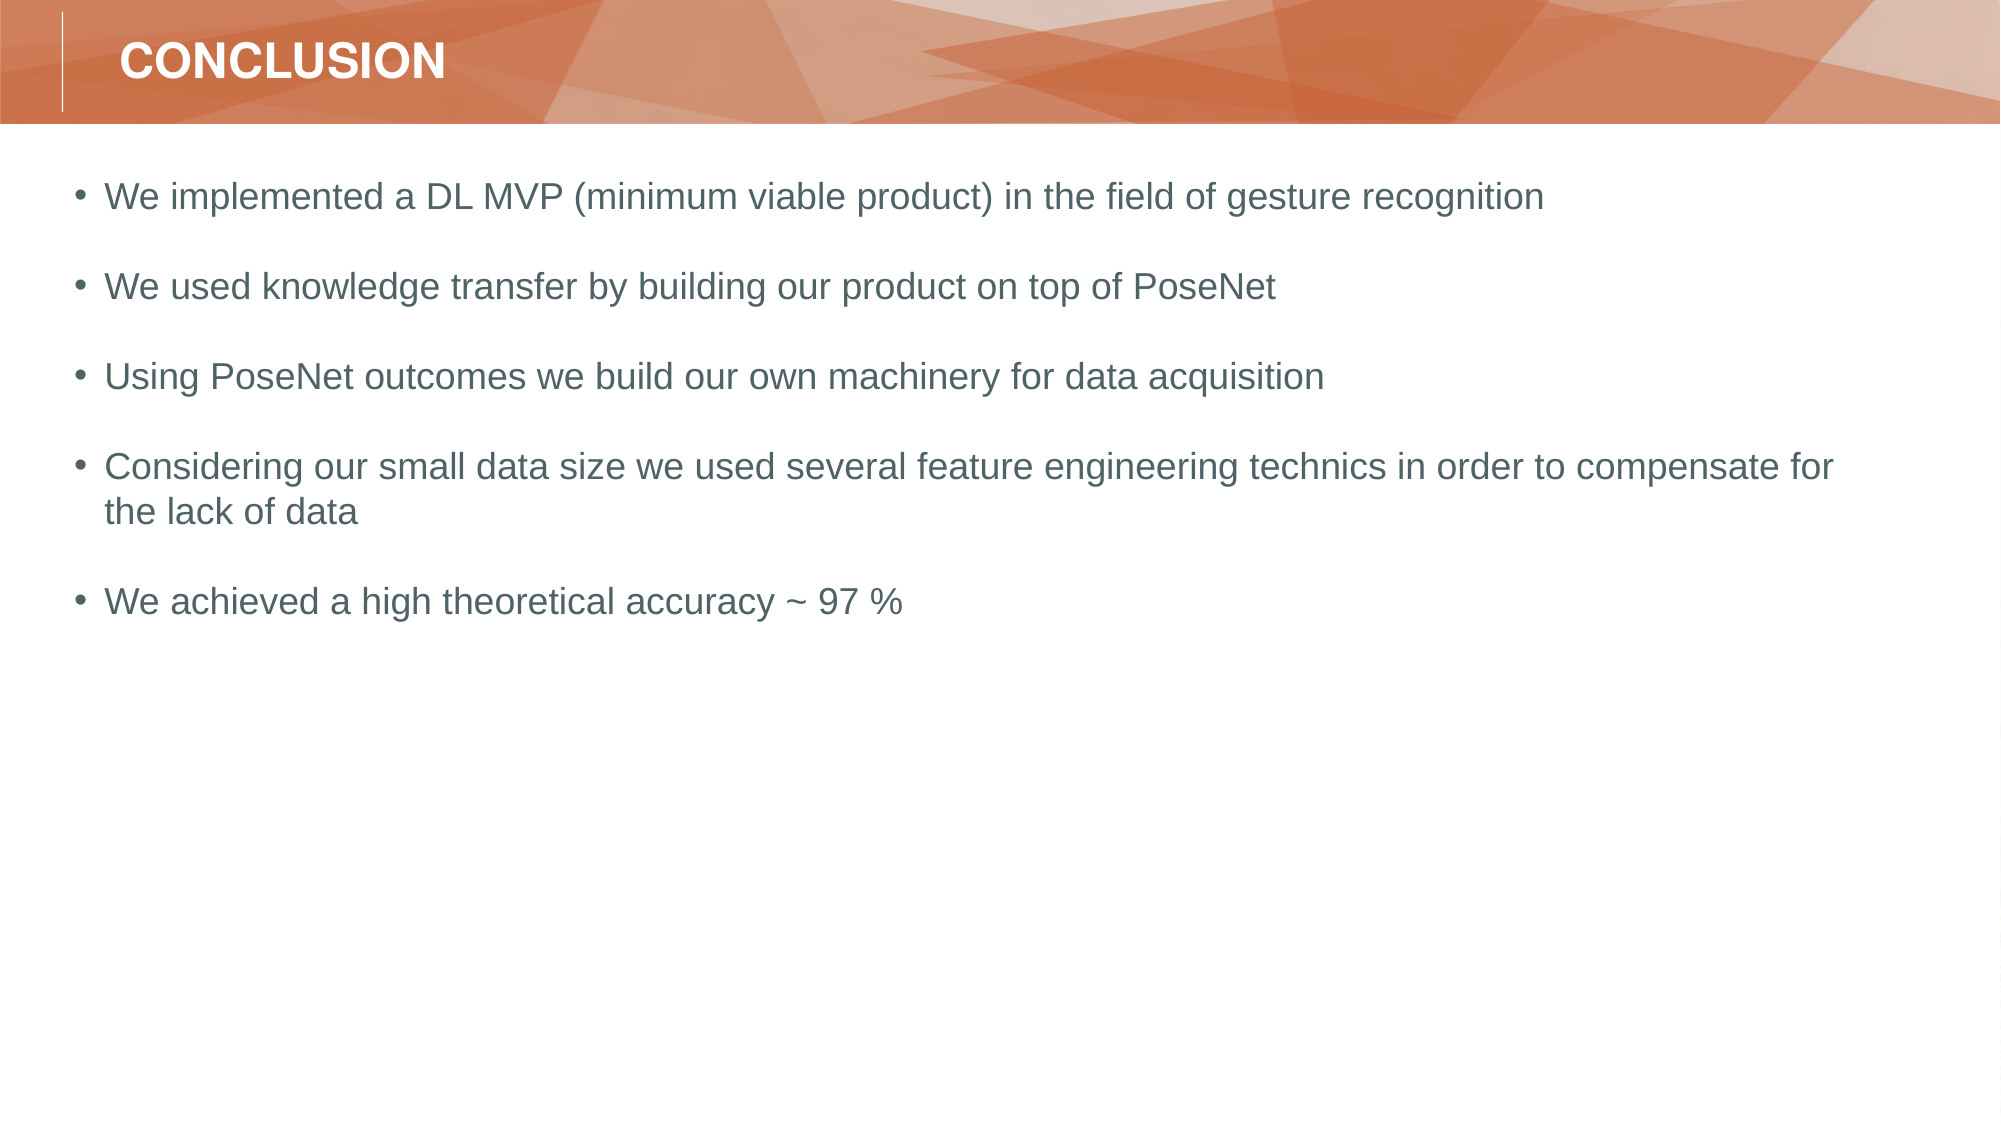

# CONCLUSION
We implemented a DL MVP (minimum viable product) in the field of gesture recognition

We used knowledge transfer by building our product on top of PoseNet

Using PoseNet outcomes we build our own machinery for data acquisition

Considering our small data size we used several feature engineering technics in order to compensate for the lack of data

We achieved a high theoretical accuracy ~ 97 %